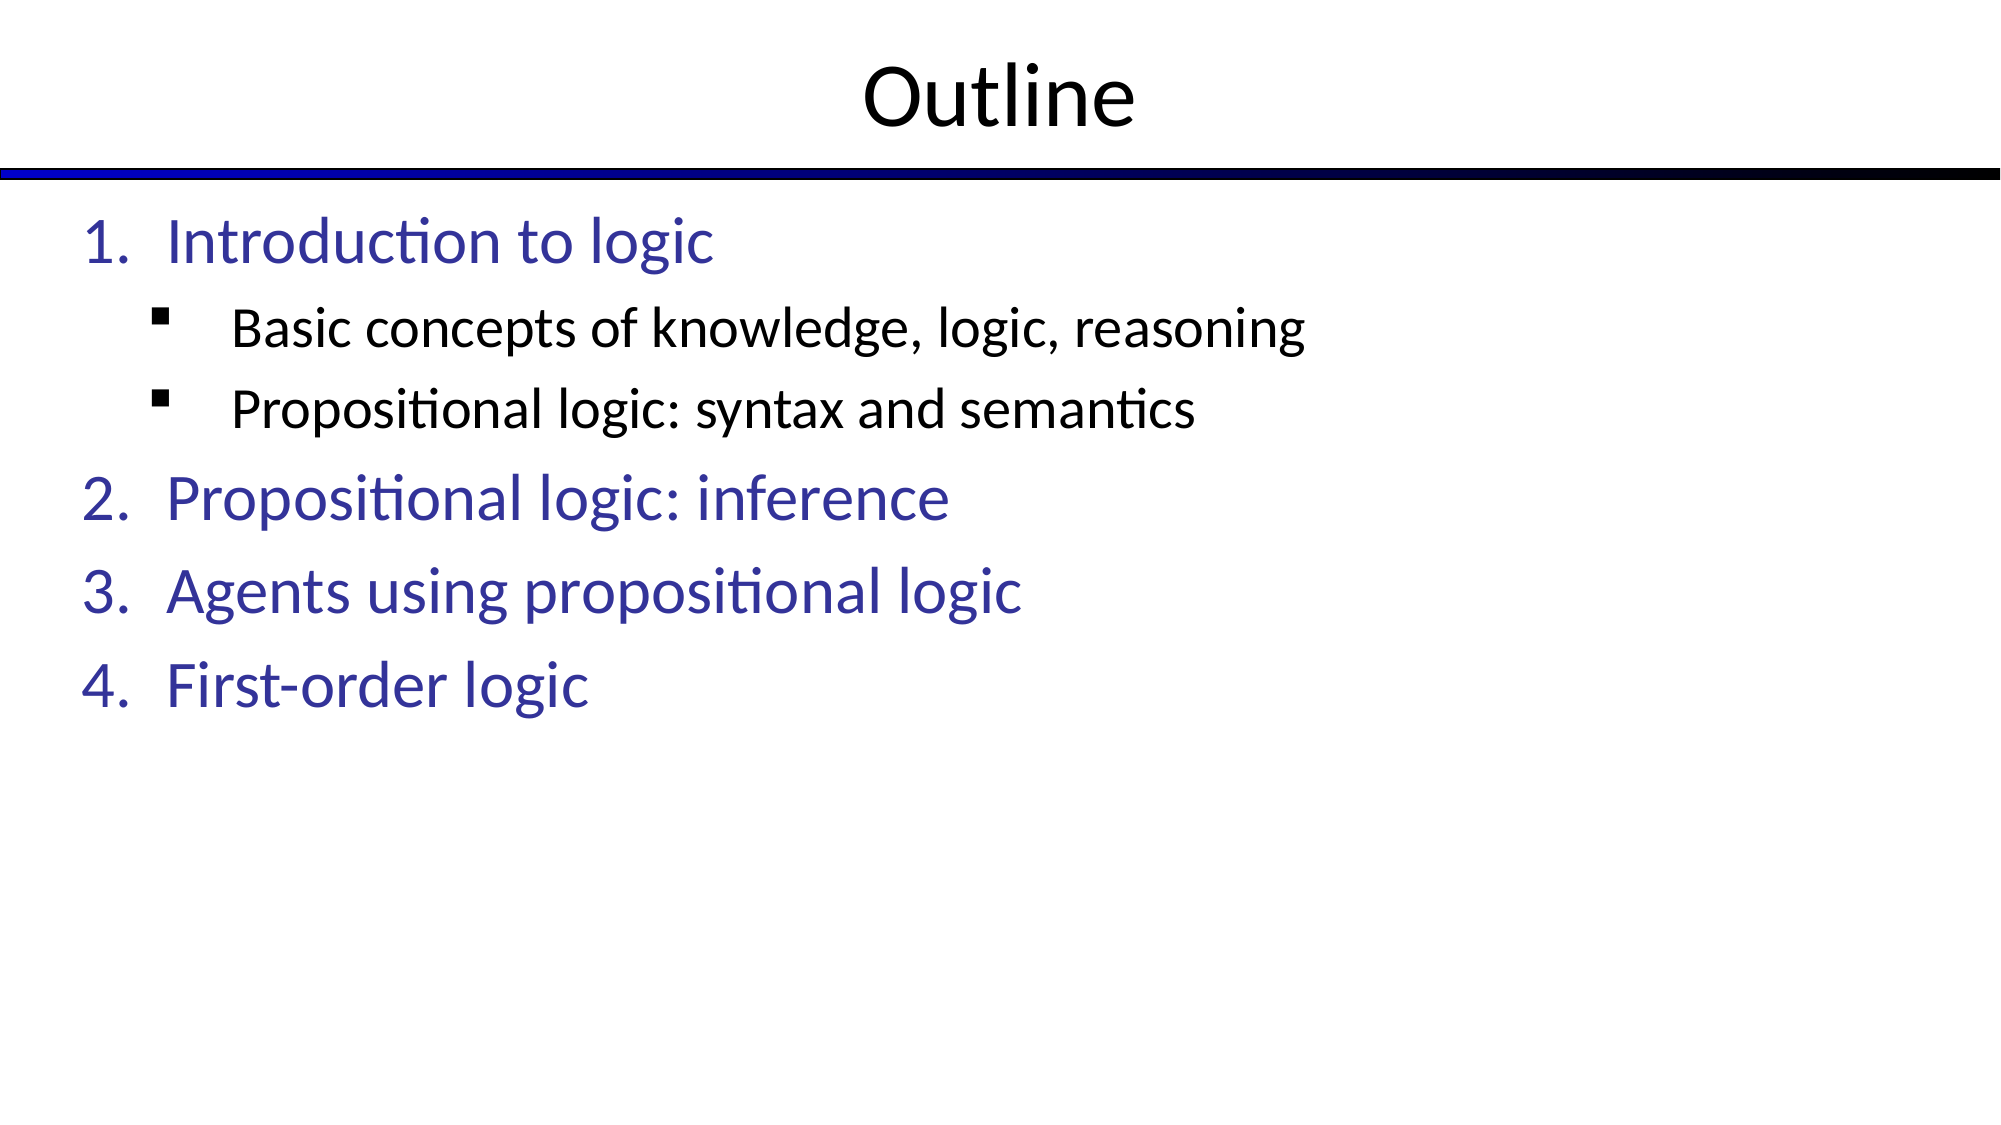

# Outline
Introduction to logic
Basic concepts of knowledge, logic, reasoning
Propositional logic: syntax and semantics
Propositional logic: inference
Agents using propositional logic
First-order logic